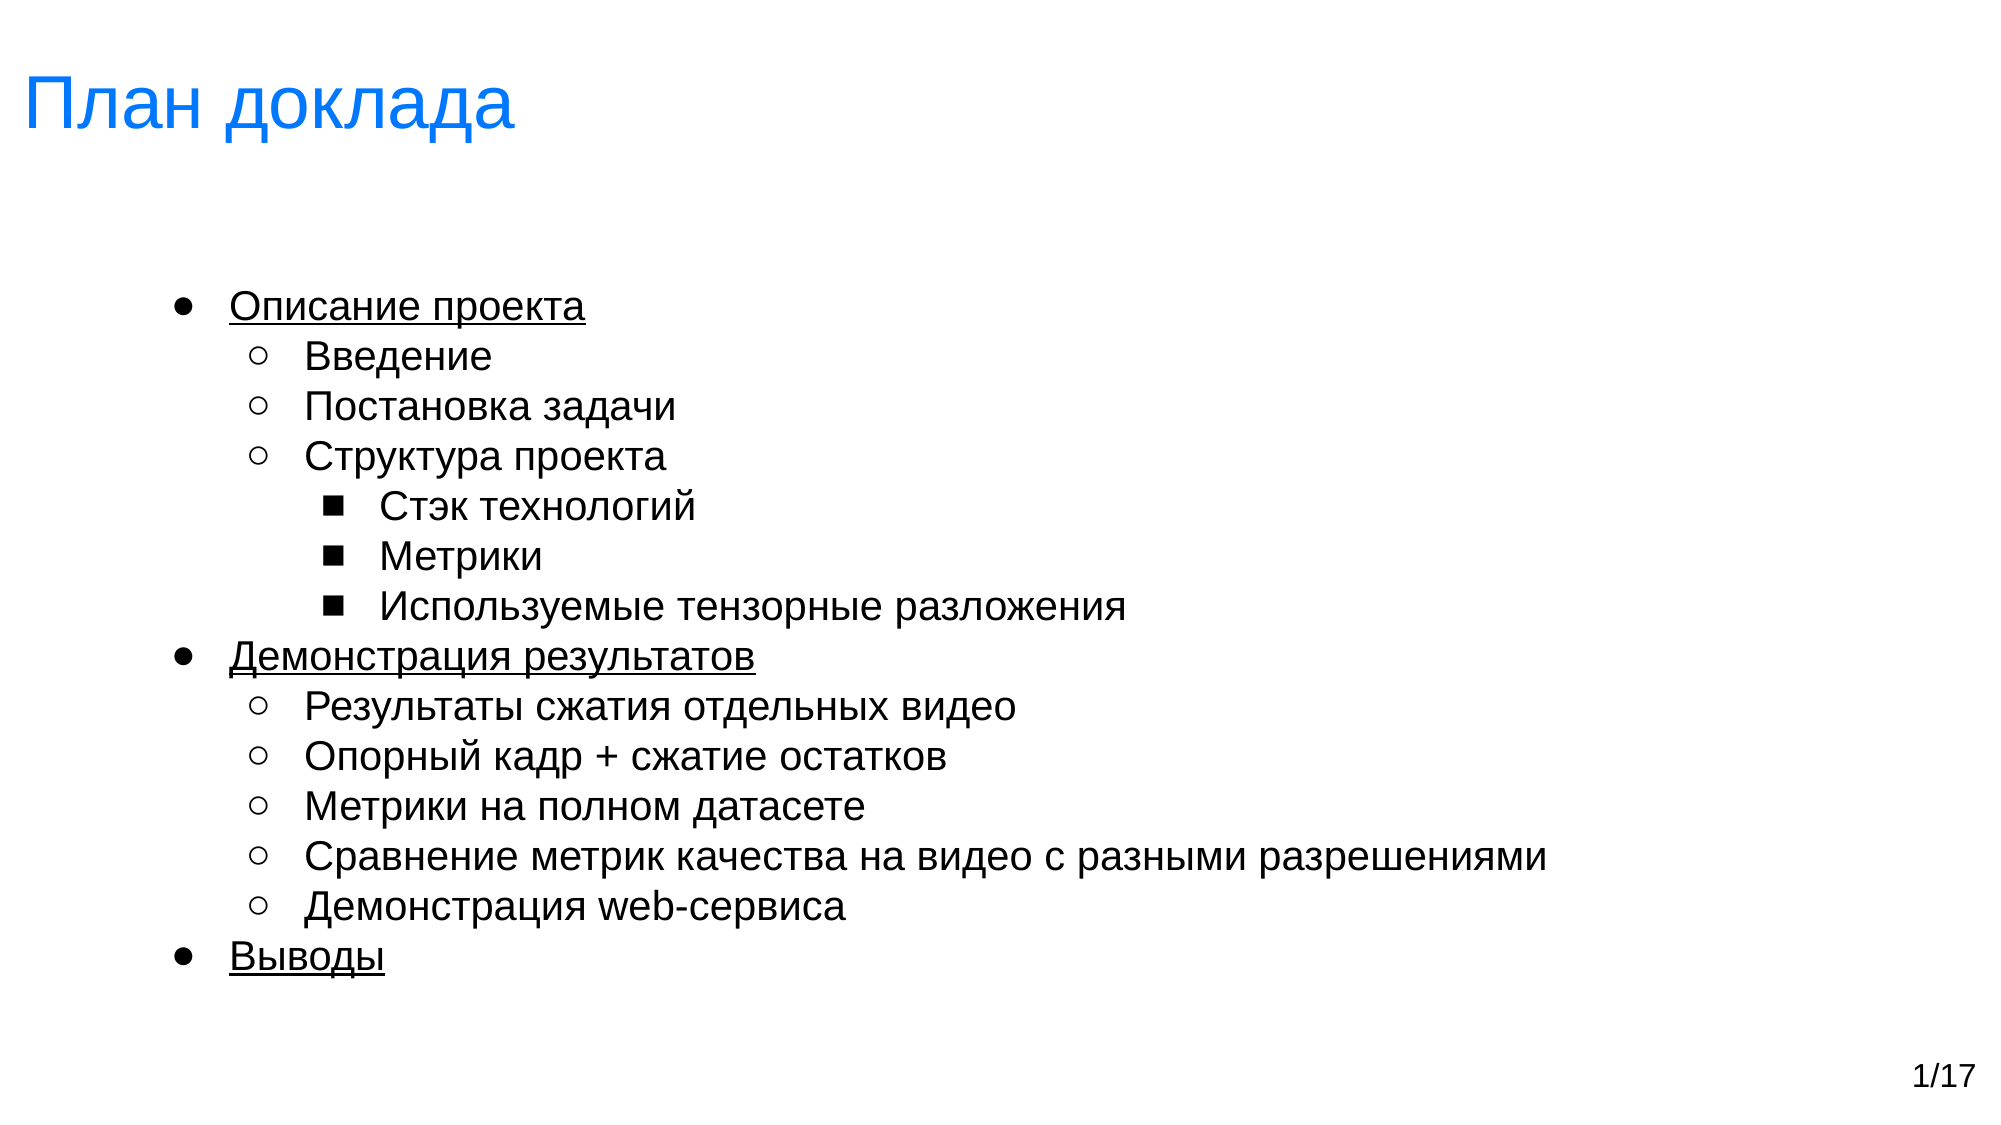

# План доклада
Описание проекта
Введение
Постановка задачи
Структура проекта
Стэк технологий
Метрики
Используемые тензорные разложения
Демонстрация результатов
Результаты сжатия отдельных видео
Опорный кадр + сжатие остатков
Метрики на полном датасете
Сравнение метрик качества на видео с разными разрешениями
Демонстрация web-сервиса
Выводы
1/17